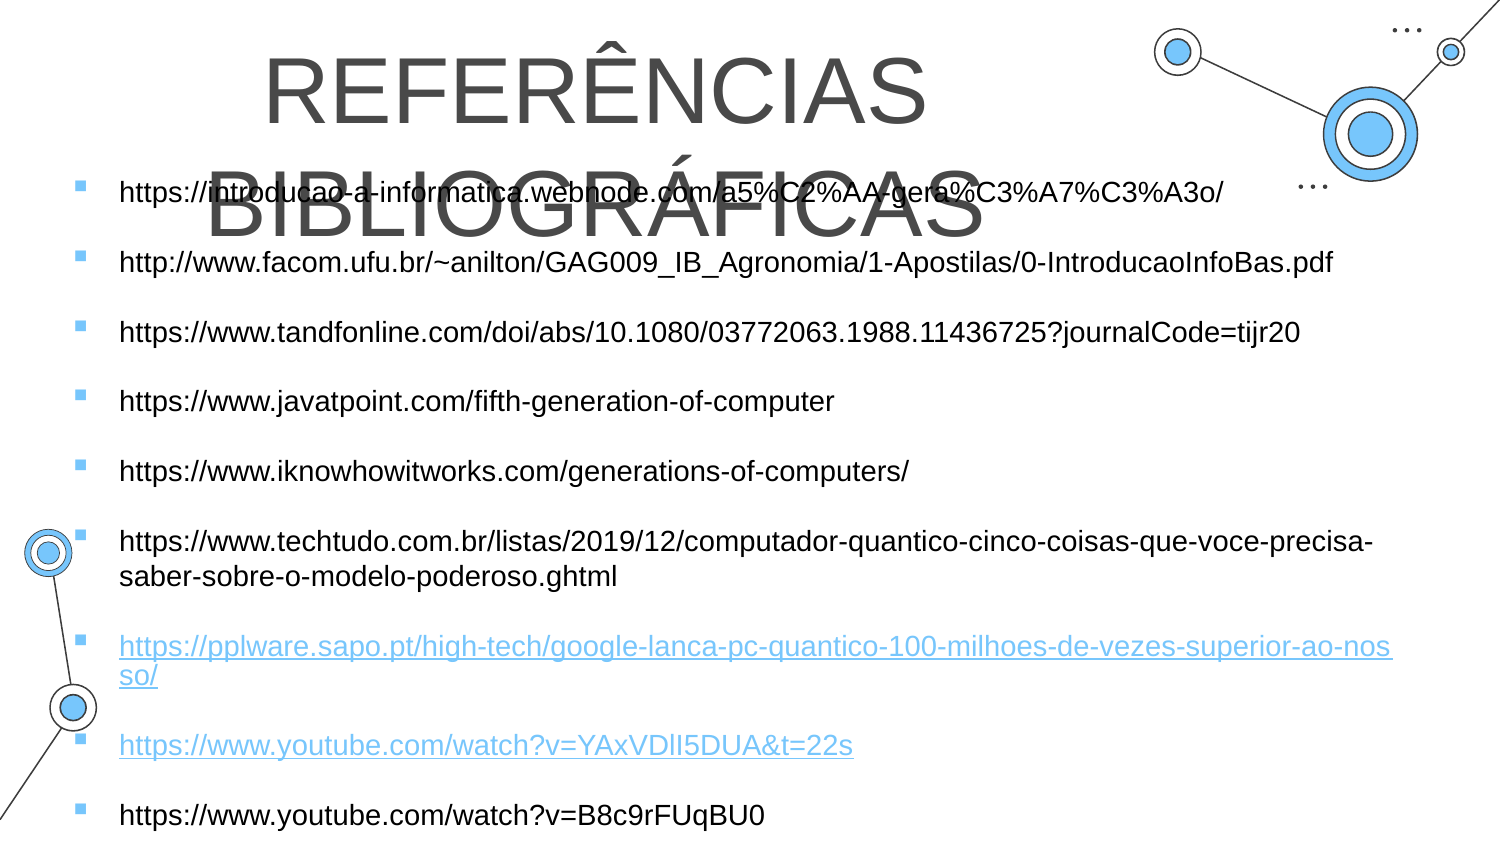

# REFERÊNCIAS BIBLIOGRÁFICAS
https://introducao-a-informatica.webnode.com/a5%C2%AA-gera%C3%A7%C3%A3o/

http://www.facom.ufu.br/~anilton/GAG009_IB_Agronomia/1-Apostilas/0-IntroducaoInfoBas.pdf

https://www.tandfonline.com/doi/abs/10.1080/03772063.1988.11436725?journalCode=tijr20

https://www.javatpoint.com/fifth-generation-of-computer

https://www.iknowhowitworks.com/generations-of-computers/

https://www.techtudo.com.br/listas/2019/12/computador-quantico-cinco-coisas-que-voce-precisa-saber-sobre-o-modelo-poderoso.ghtml

https://pplware.sapo.pt/high-tech/google-lanca-pc-quantico-100-milhoes-de-vezes-superior-ao-nosso/

https://www.youtube.com/watch?v=YAxVDlI5DUA&t=22s

https://www.youtube.com/watch?v=B8c9rFUqBU0